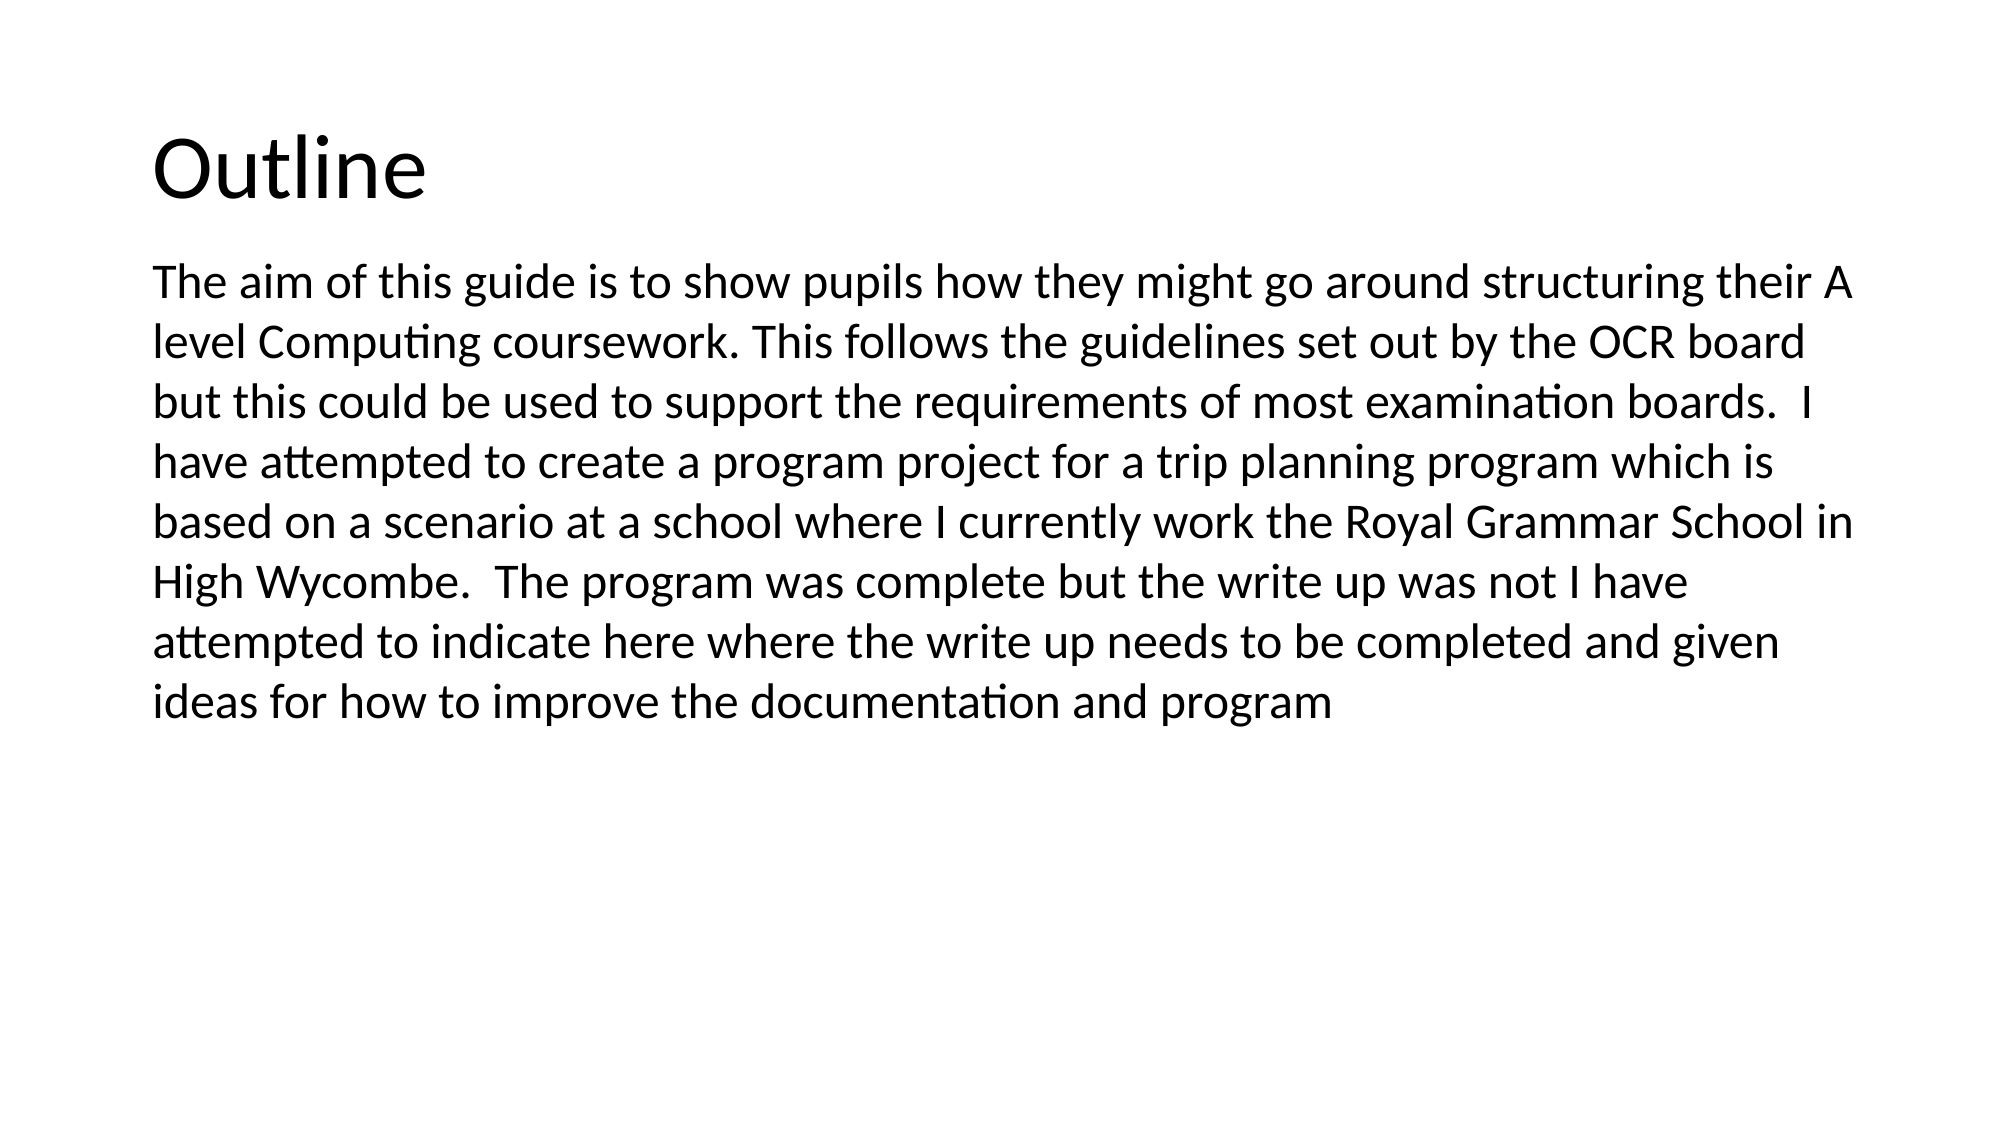

# Outline
The aim of this guide is to show pupils how they might go around structuring their A level Computing coursework. This follows the guidelines set out by the OCR board but this could be used to support the requirements of most examination boards.  I have attempted to create a program project for a trip planning program which is based on a scenario at a school where I currently work the Royal Grammar School in High Wycombe.  The program was complete but the write up was not I have attempted to indicate here where the write up needs to be completed and given ideas for how to improve the documentation and program